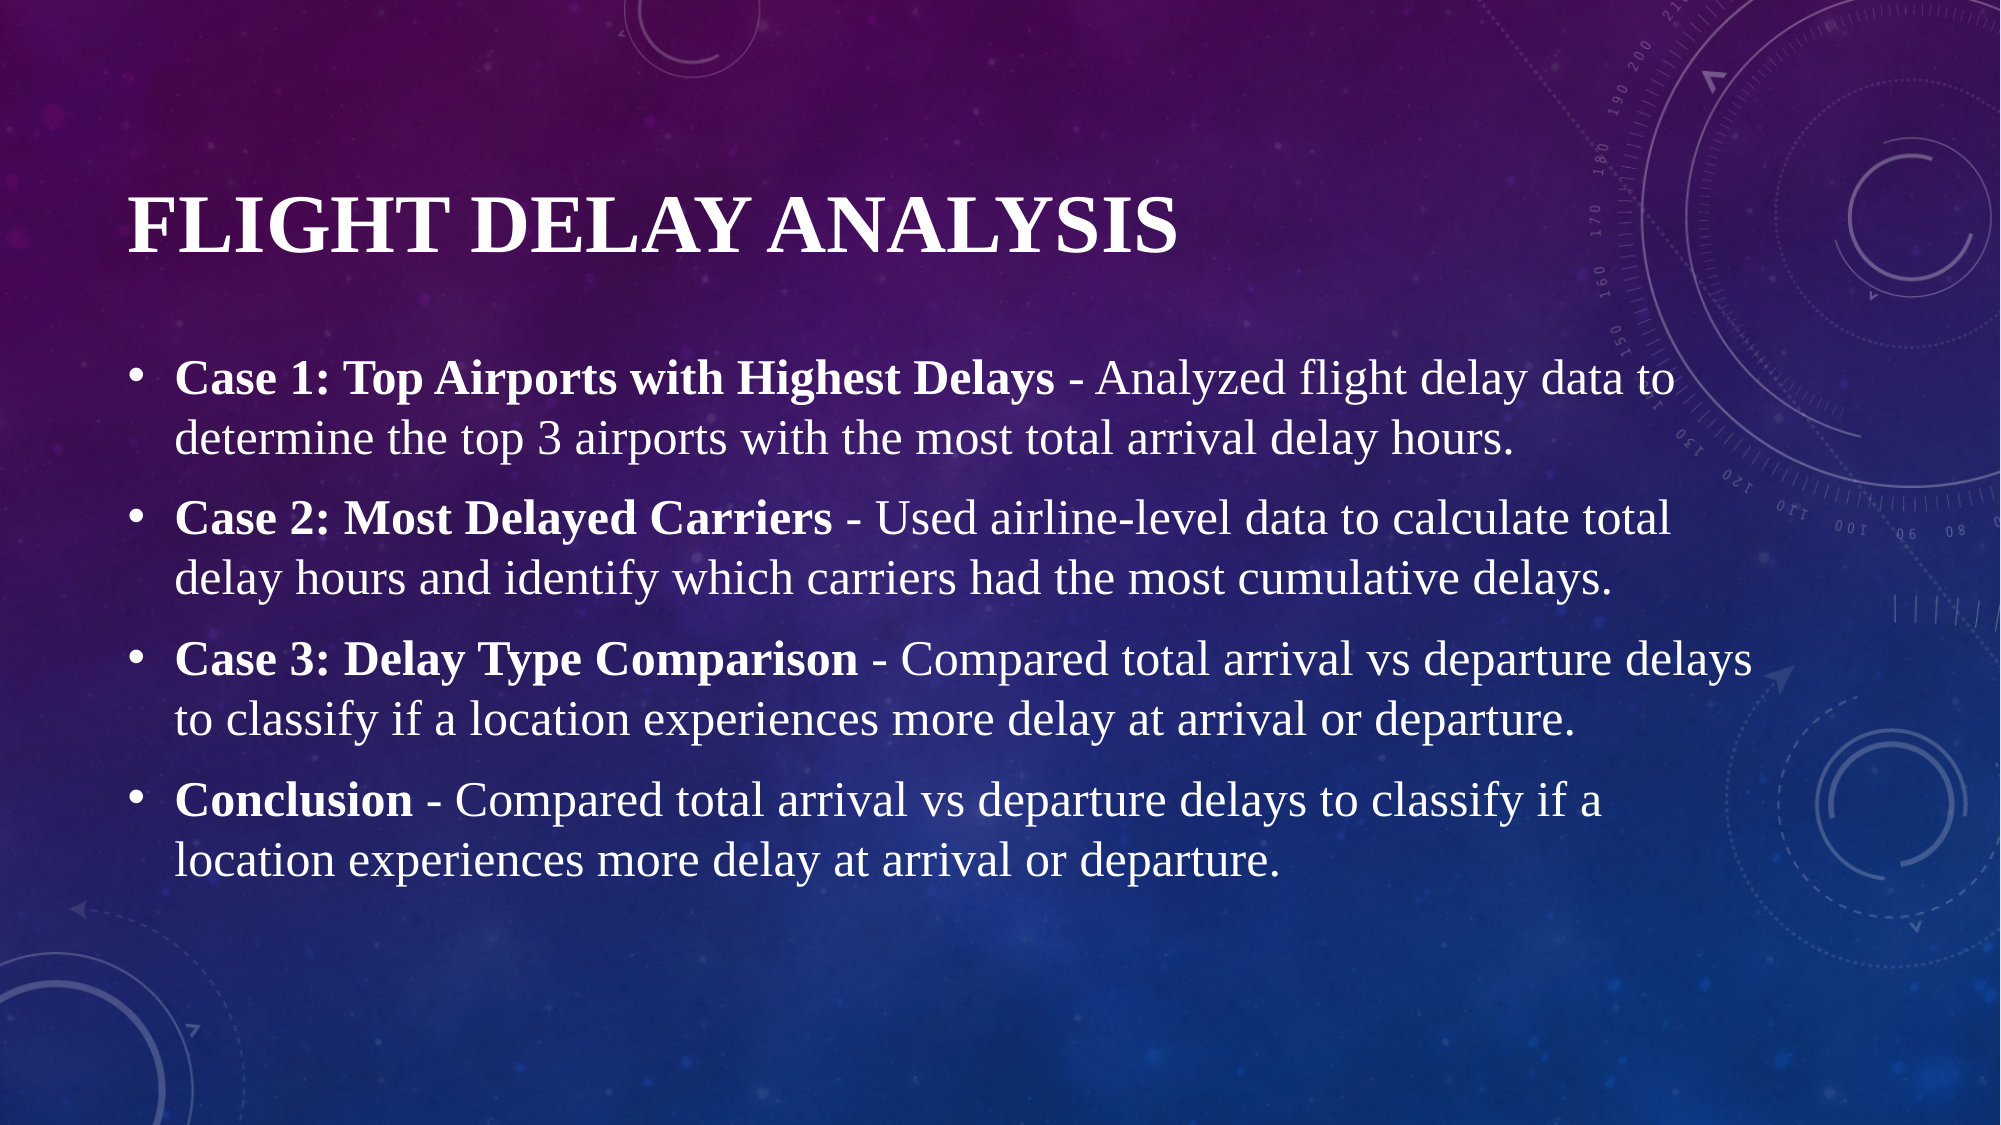

# Flight Delay Analysis
Case 1: Top Airports with Highest Delays - Analyzed flight delay data to determine the top 3 airports with the most total arrival delay hours.
Case 2: Most Delayed Carriers - Used airline-level data to calculate total delay hours and identify which carriers had the most cumulative delays.
Case 3: Delay Type Comparison - Compared total arrival vs departure delays to classify if a location experiences more delay at arrival or departure.
Conclusion - Compared total arrival vs departure delays to classify if a location experiences more delay at arrival or departure.